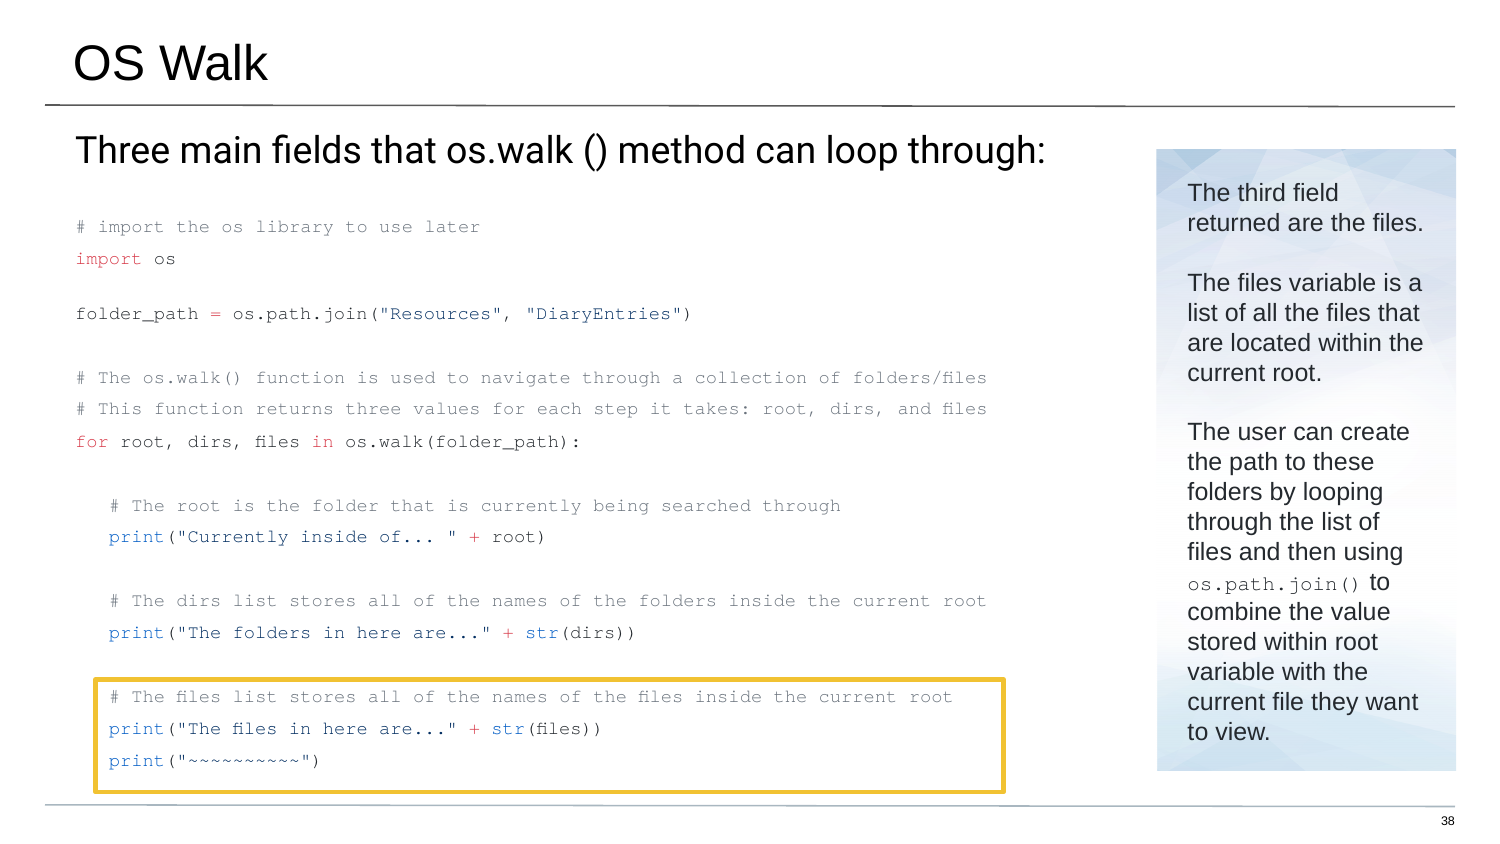

# OS Walk
Three main fields that os.walk () method can loop through:
The third field returned are the files.

The files variable is a list of all the files that are located within the current root.

The user can create the path to these folders by looping through the list of files and then using os.path.join() to combine the value stored within root variable with the current file they want to view.
# import the os library to use later
import os

folder_path = os.path.join("Resources", "DiaryEntries")

# The os.walk() function is used to navigate through a collection of folders/files
# This function returns three values for each step it takes: root, dirs, and files
for root, dirs, files in os.walk(folder_path):

   # The root is the folder that is currently being searched through
   print("Currently inside of... " + root)

   # The dirs list stores all of the names of the folders inside the current root
   print("The folders in here are..." + str(dirs))

   # The files list stores all of the names of the files inside the current root
   print("The files in here are..." + str(files))
   print("~~~~~~~~~~")

38